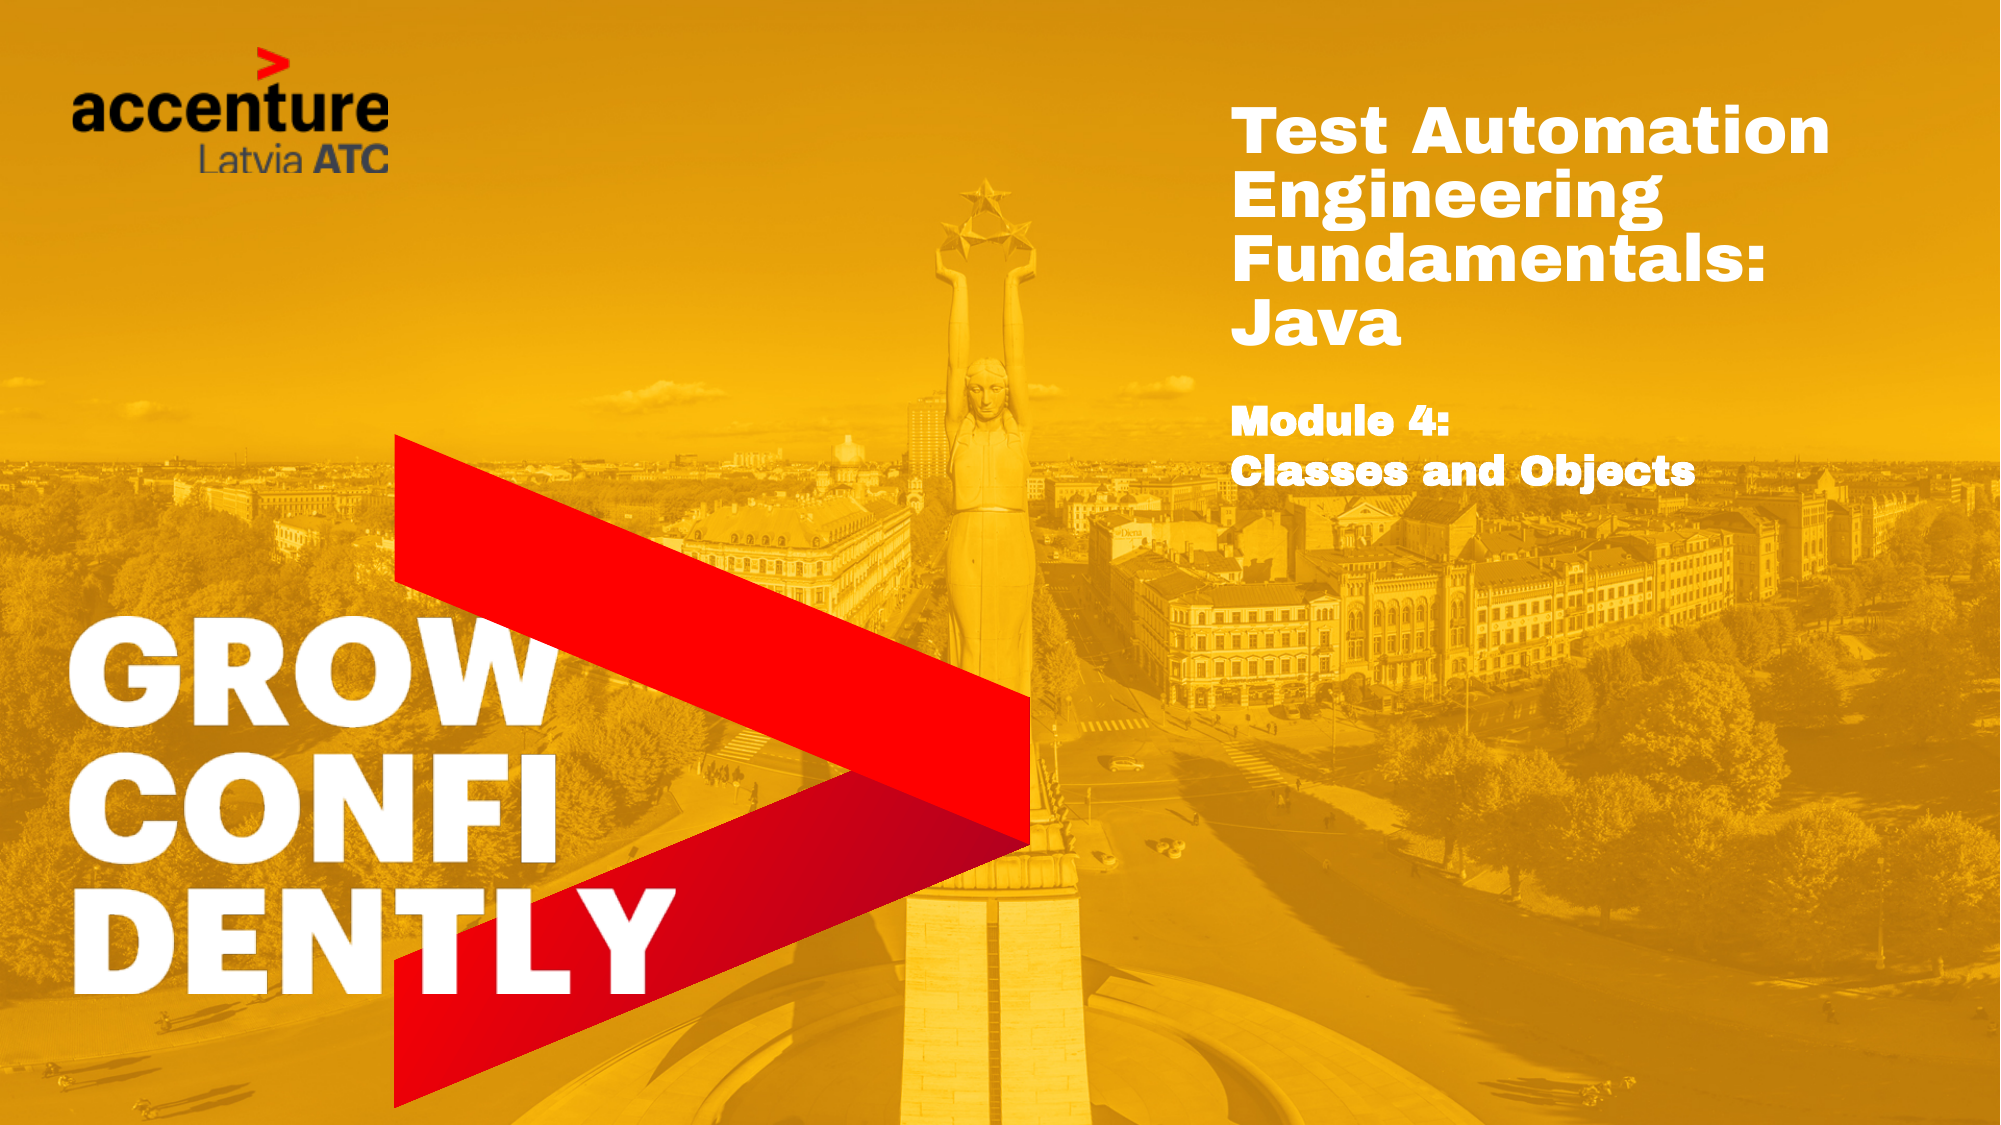

# Test Automation Engineering Fundamentals: Java
Module 4:
Classes and Objects